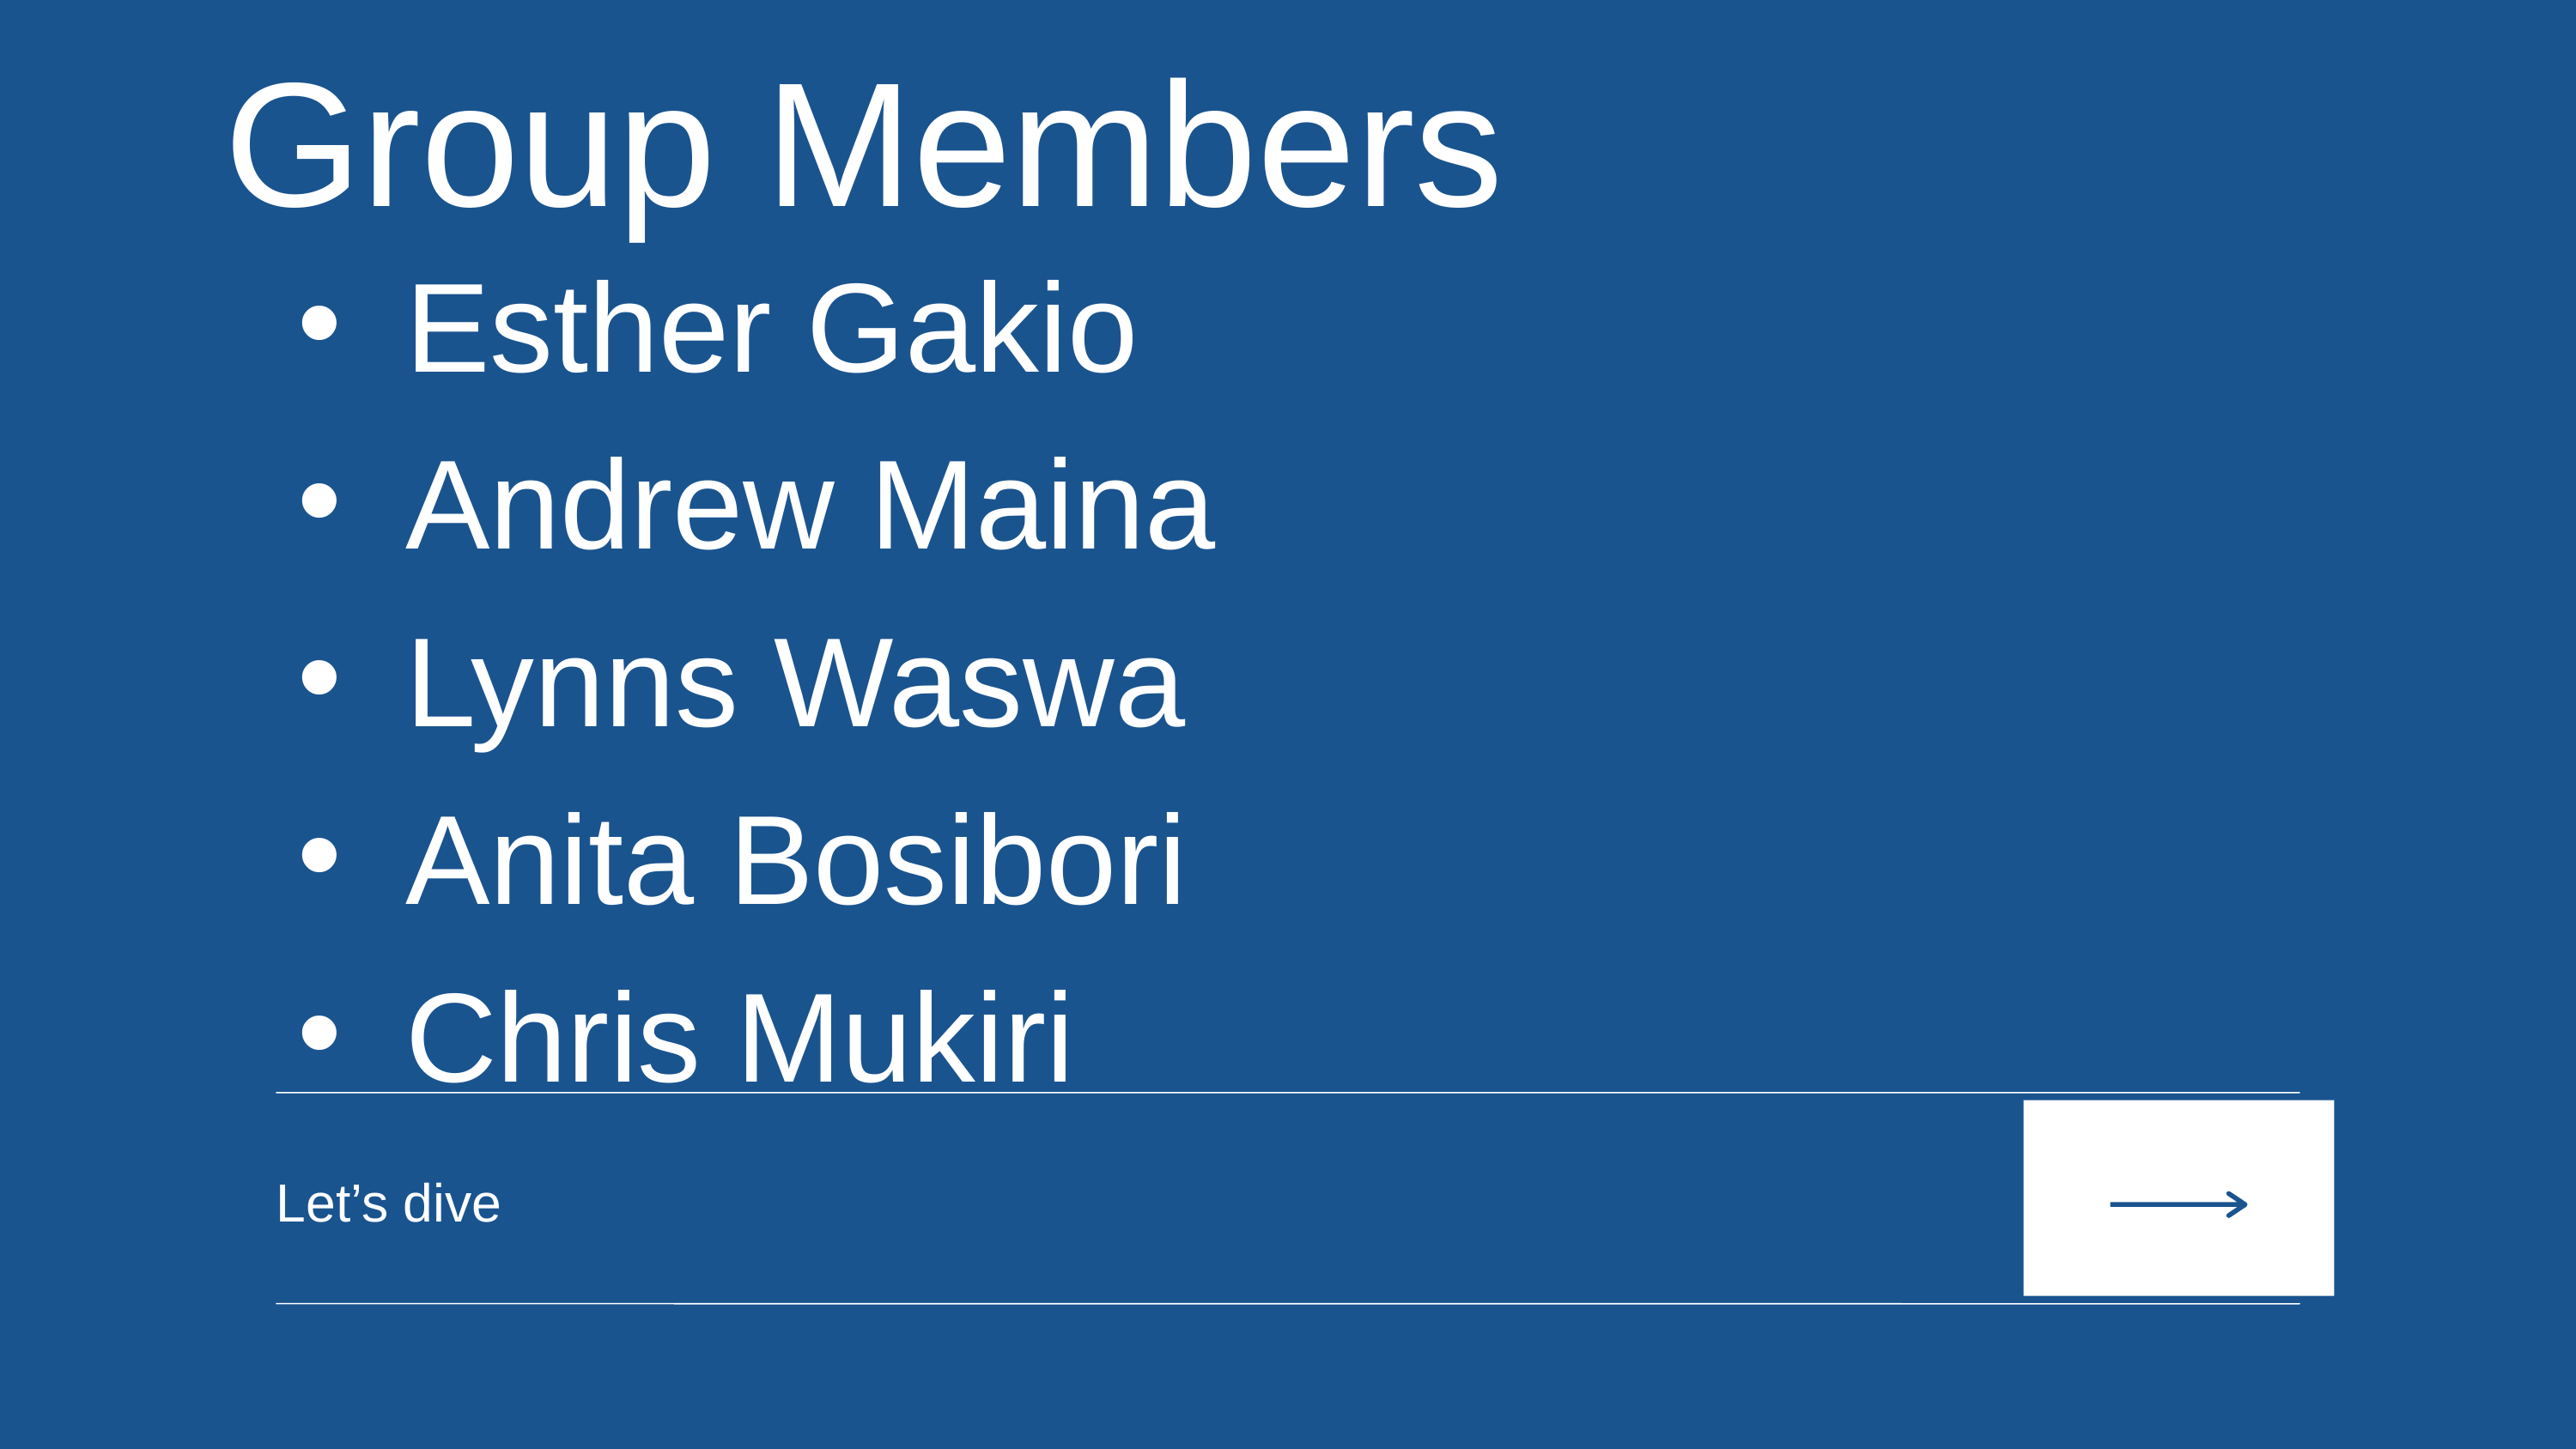

Group Members
Esther Gakio
Andrew Maina
Lynns Waswa
Anita Bosibori
Chris Mukiri

Let’s dive